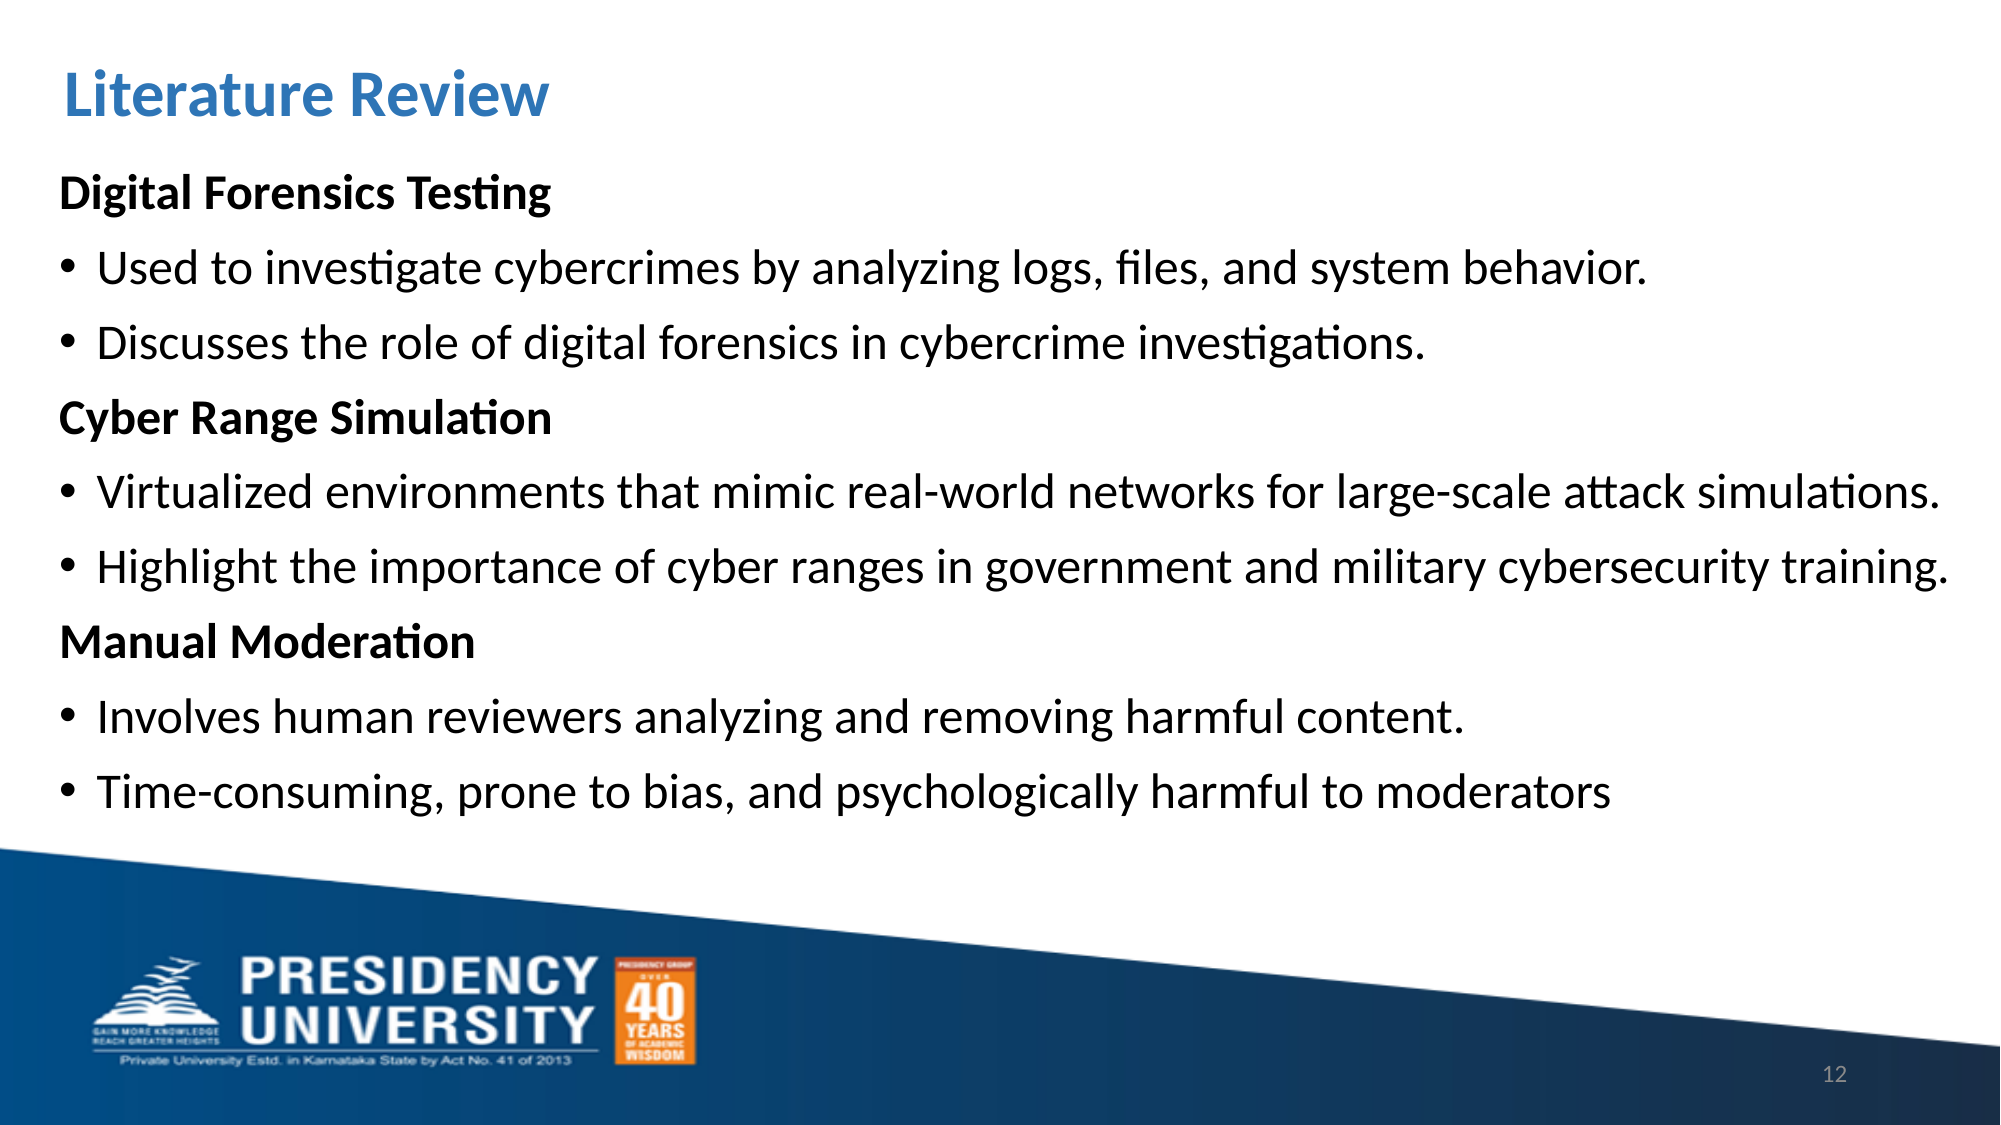

# Literature Review
Digital Forensics Testing
Used to investigate cybercrimes by analyzing logs, files, and system behavior.
Discusses the role of digital forensics in cybercrime investigations.
Cyber Range Simulation
Virtualized environments that mimic real-world networks for large-scale attack simulations.
Highlight the importance of cyber ranges in government and military cybersecurity training.
Manual Moderation
Involves human reviewers analyzing and removing harmful content.
Time-consuming, prone to bias, and psychologically harmful to moderators

12